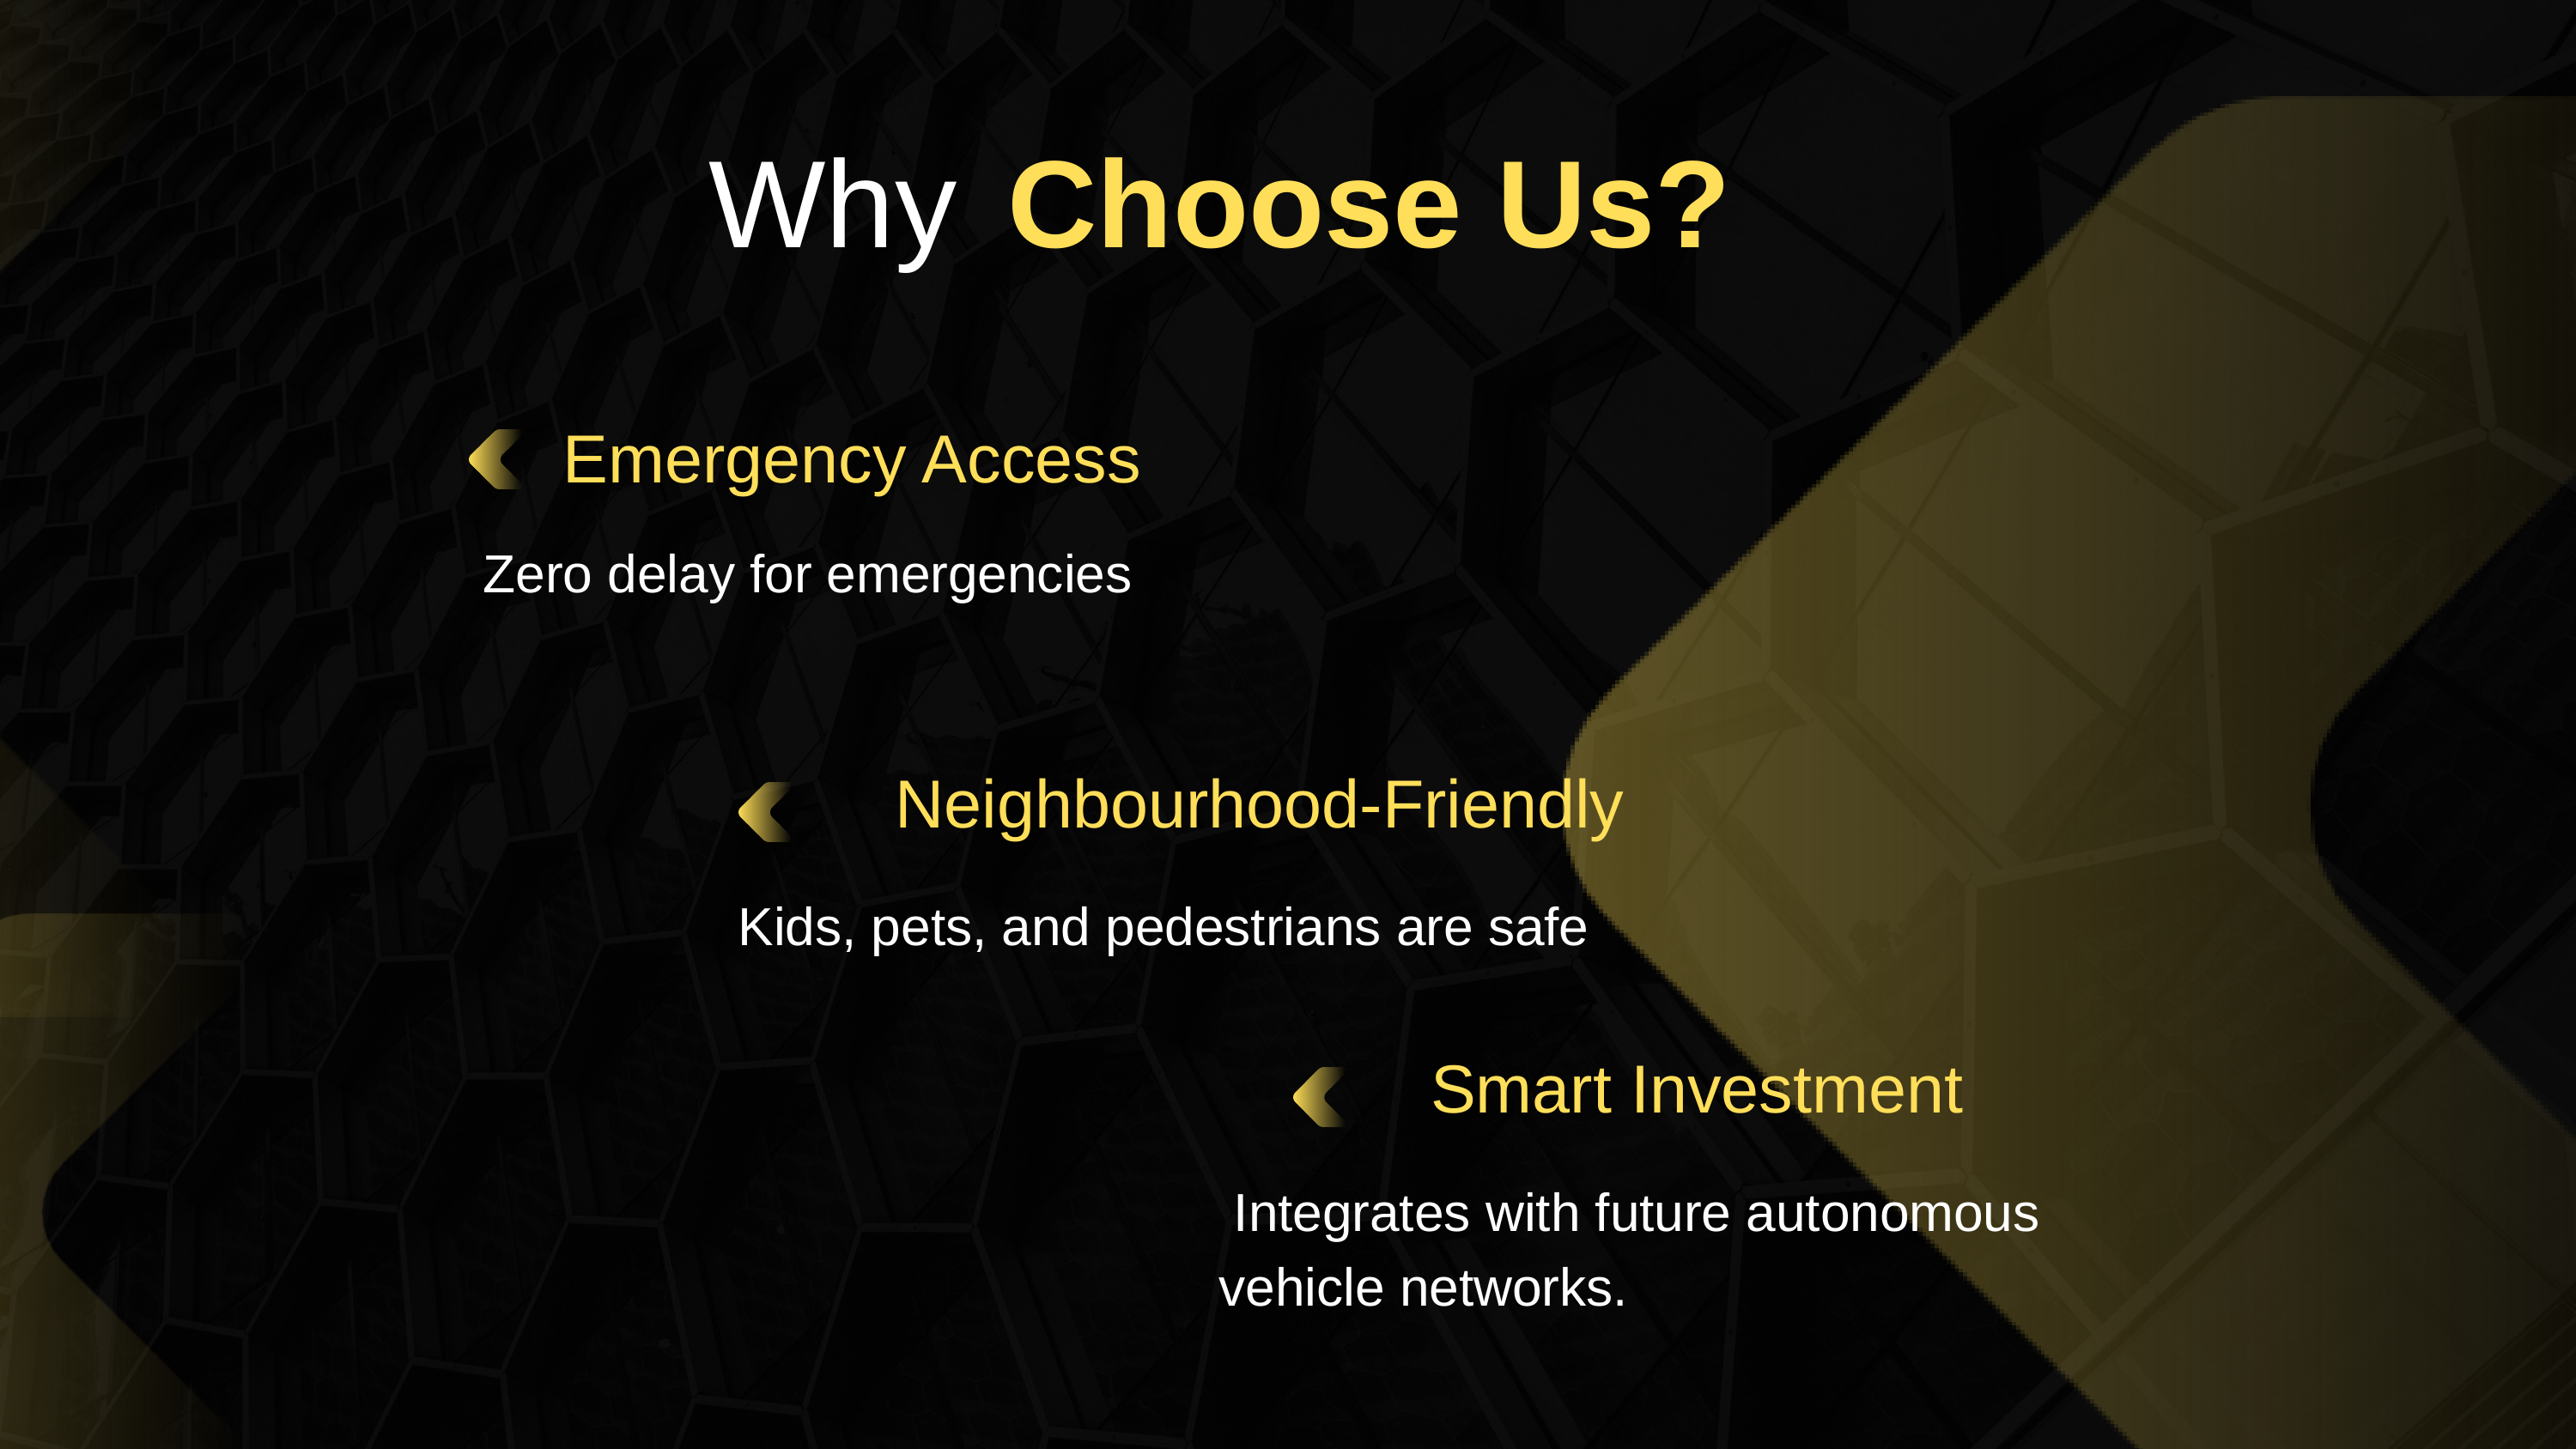

Why
Choose Us?
Emergency Access

 Zero delay for emergencies
 Neighbourhood-Friendly

Kids, pets, and pedestrians are safe

 Smart Investment

 Integrates with future autonomous
vehicle networks.